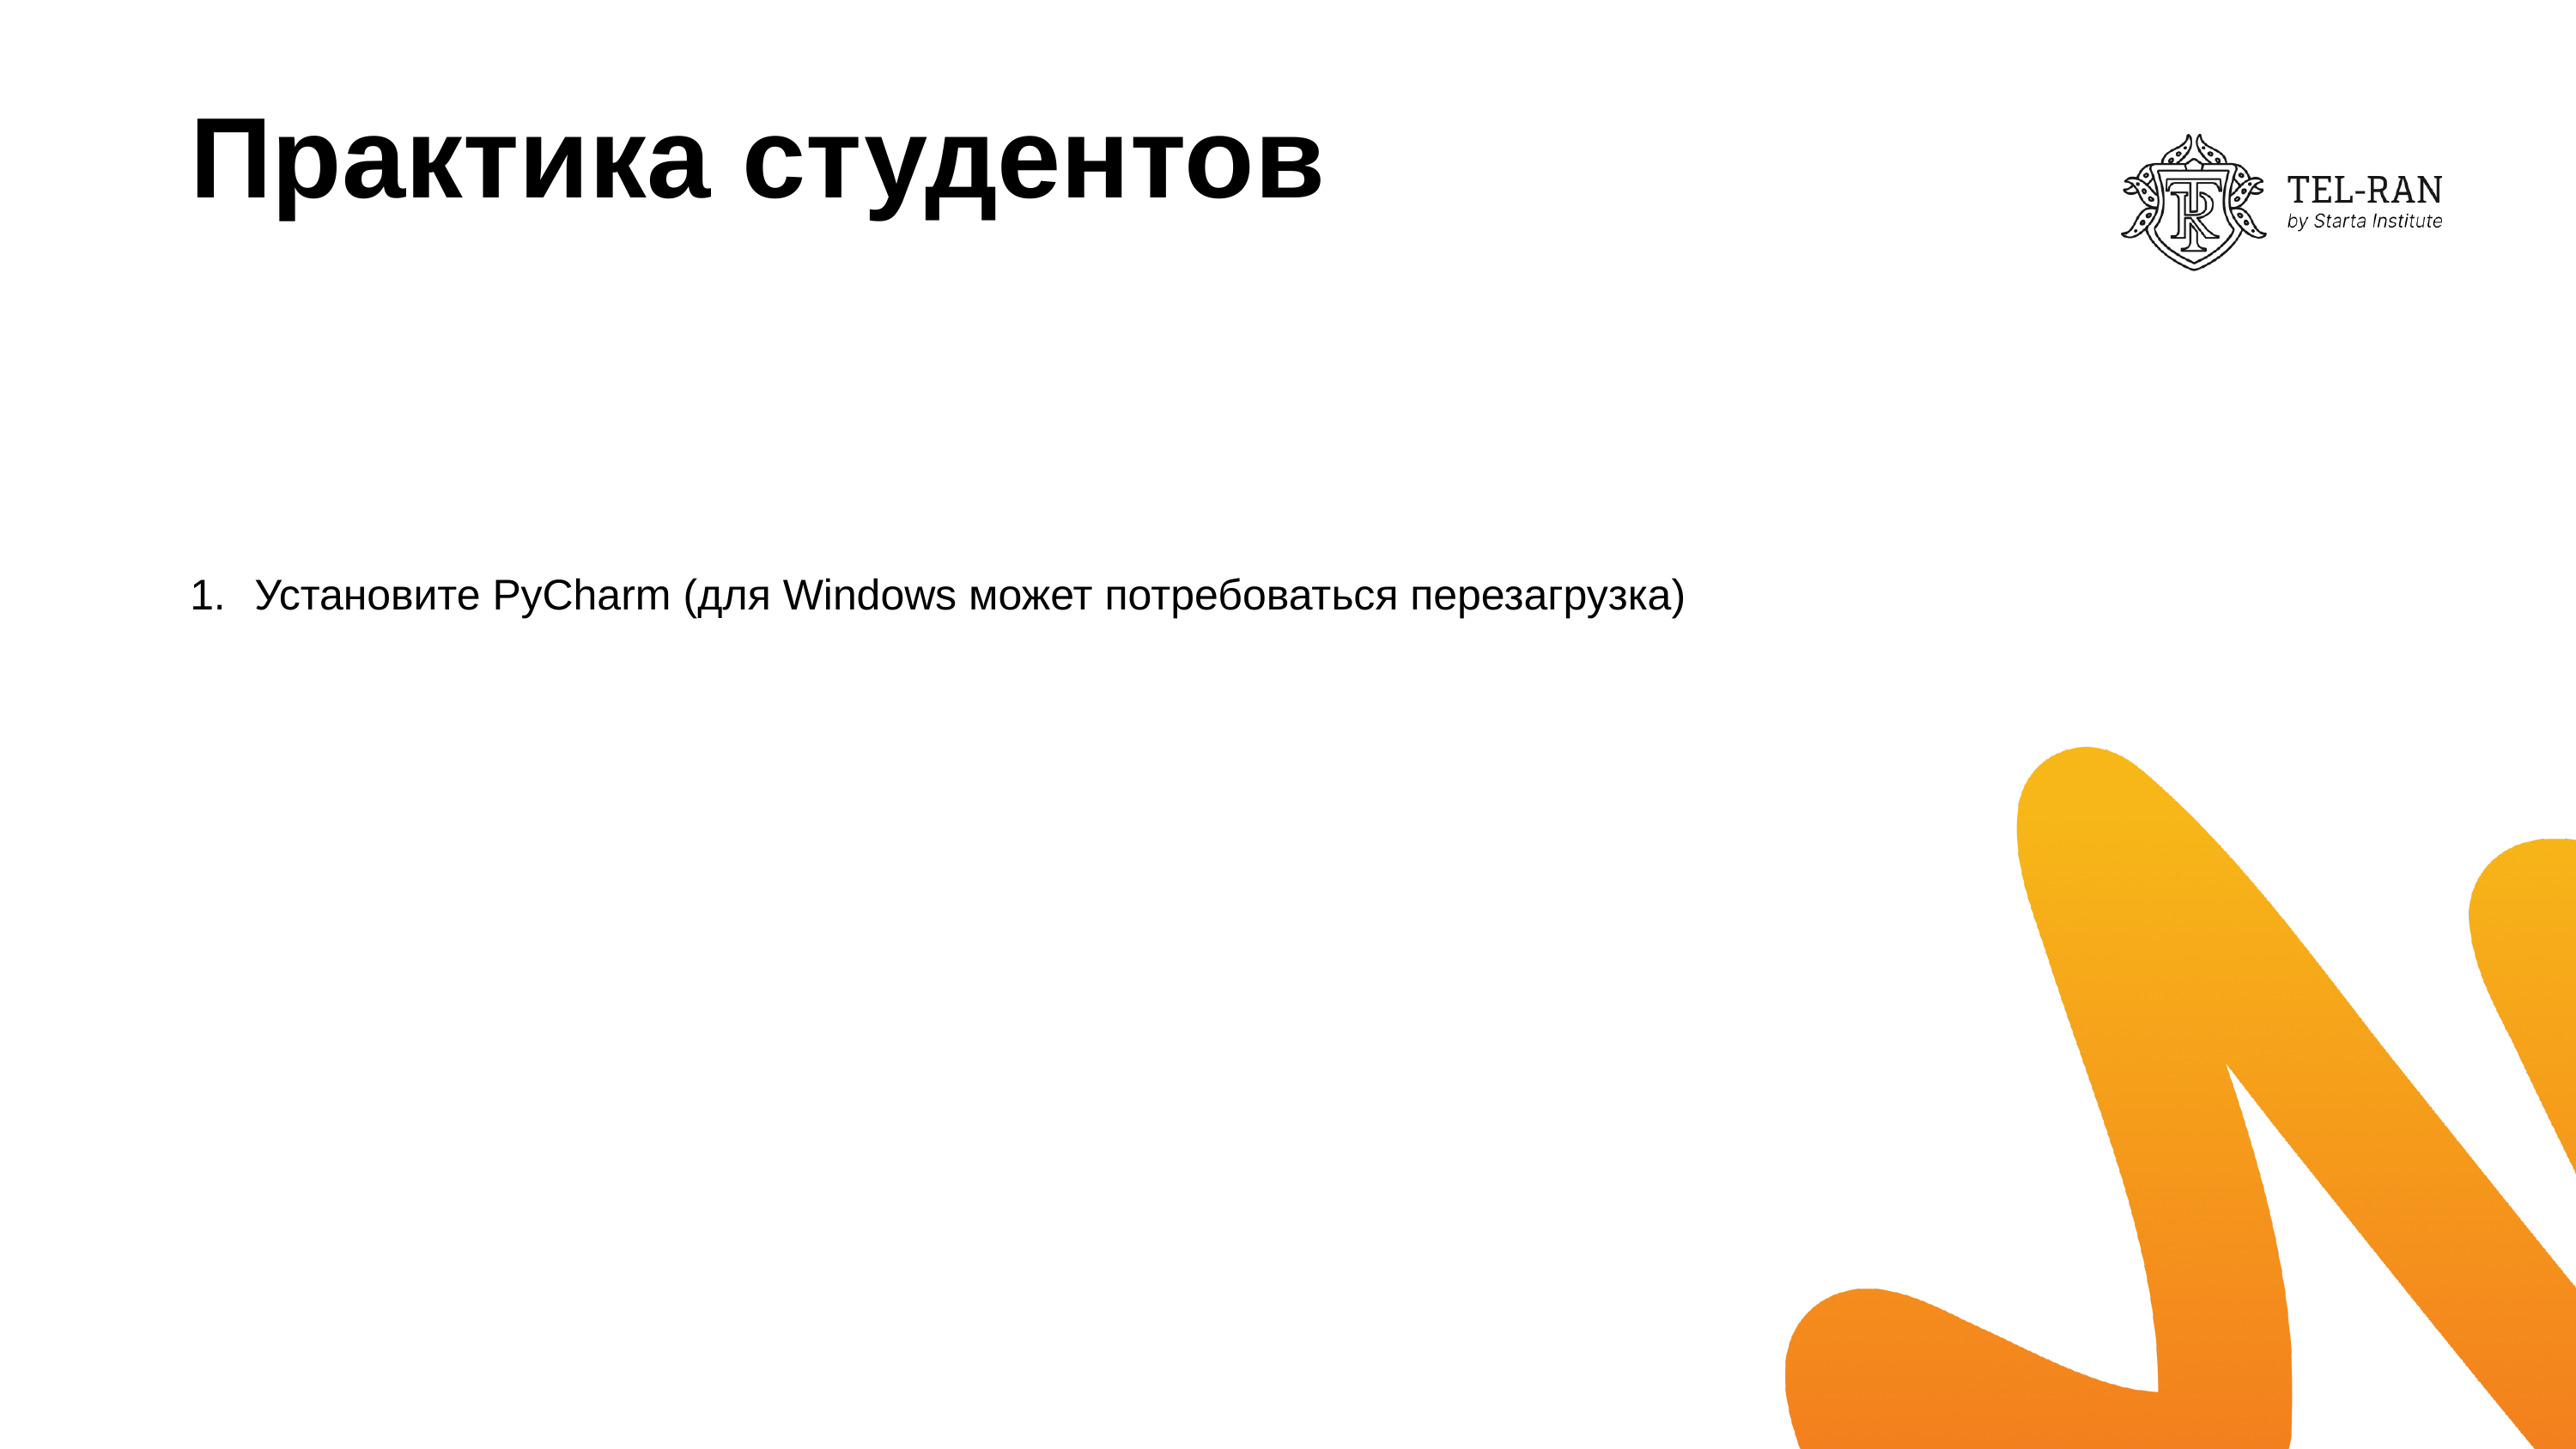

# Практика студентов
Установите PyCharm (для Windows может потребоваться перезагрузка)